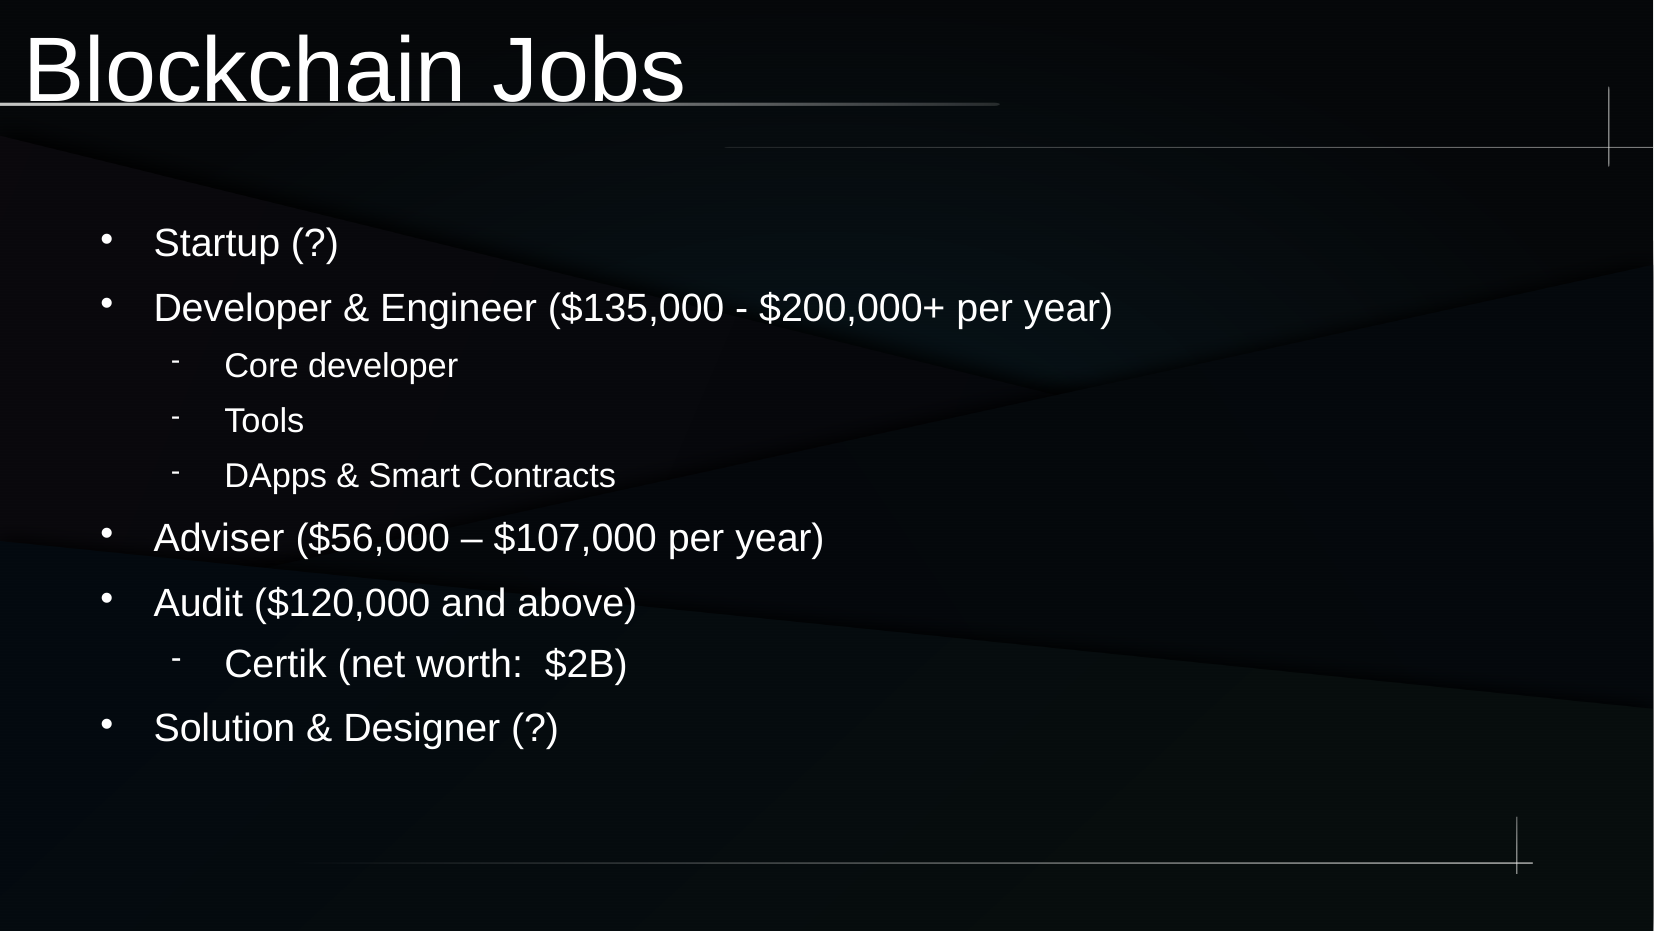

# Blockchain Jobs
Startup (?)
Developer & Engineer ($135,000 - $200,000+ per year)
Core developer
Tools
DApps & Smart Contracts
Adviser ($56,000 – $107,000 per year)
Audit ($120,000 and above)
Certik (net worth:  $2B)
Solution & Designer (?)